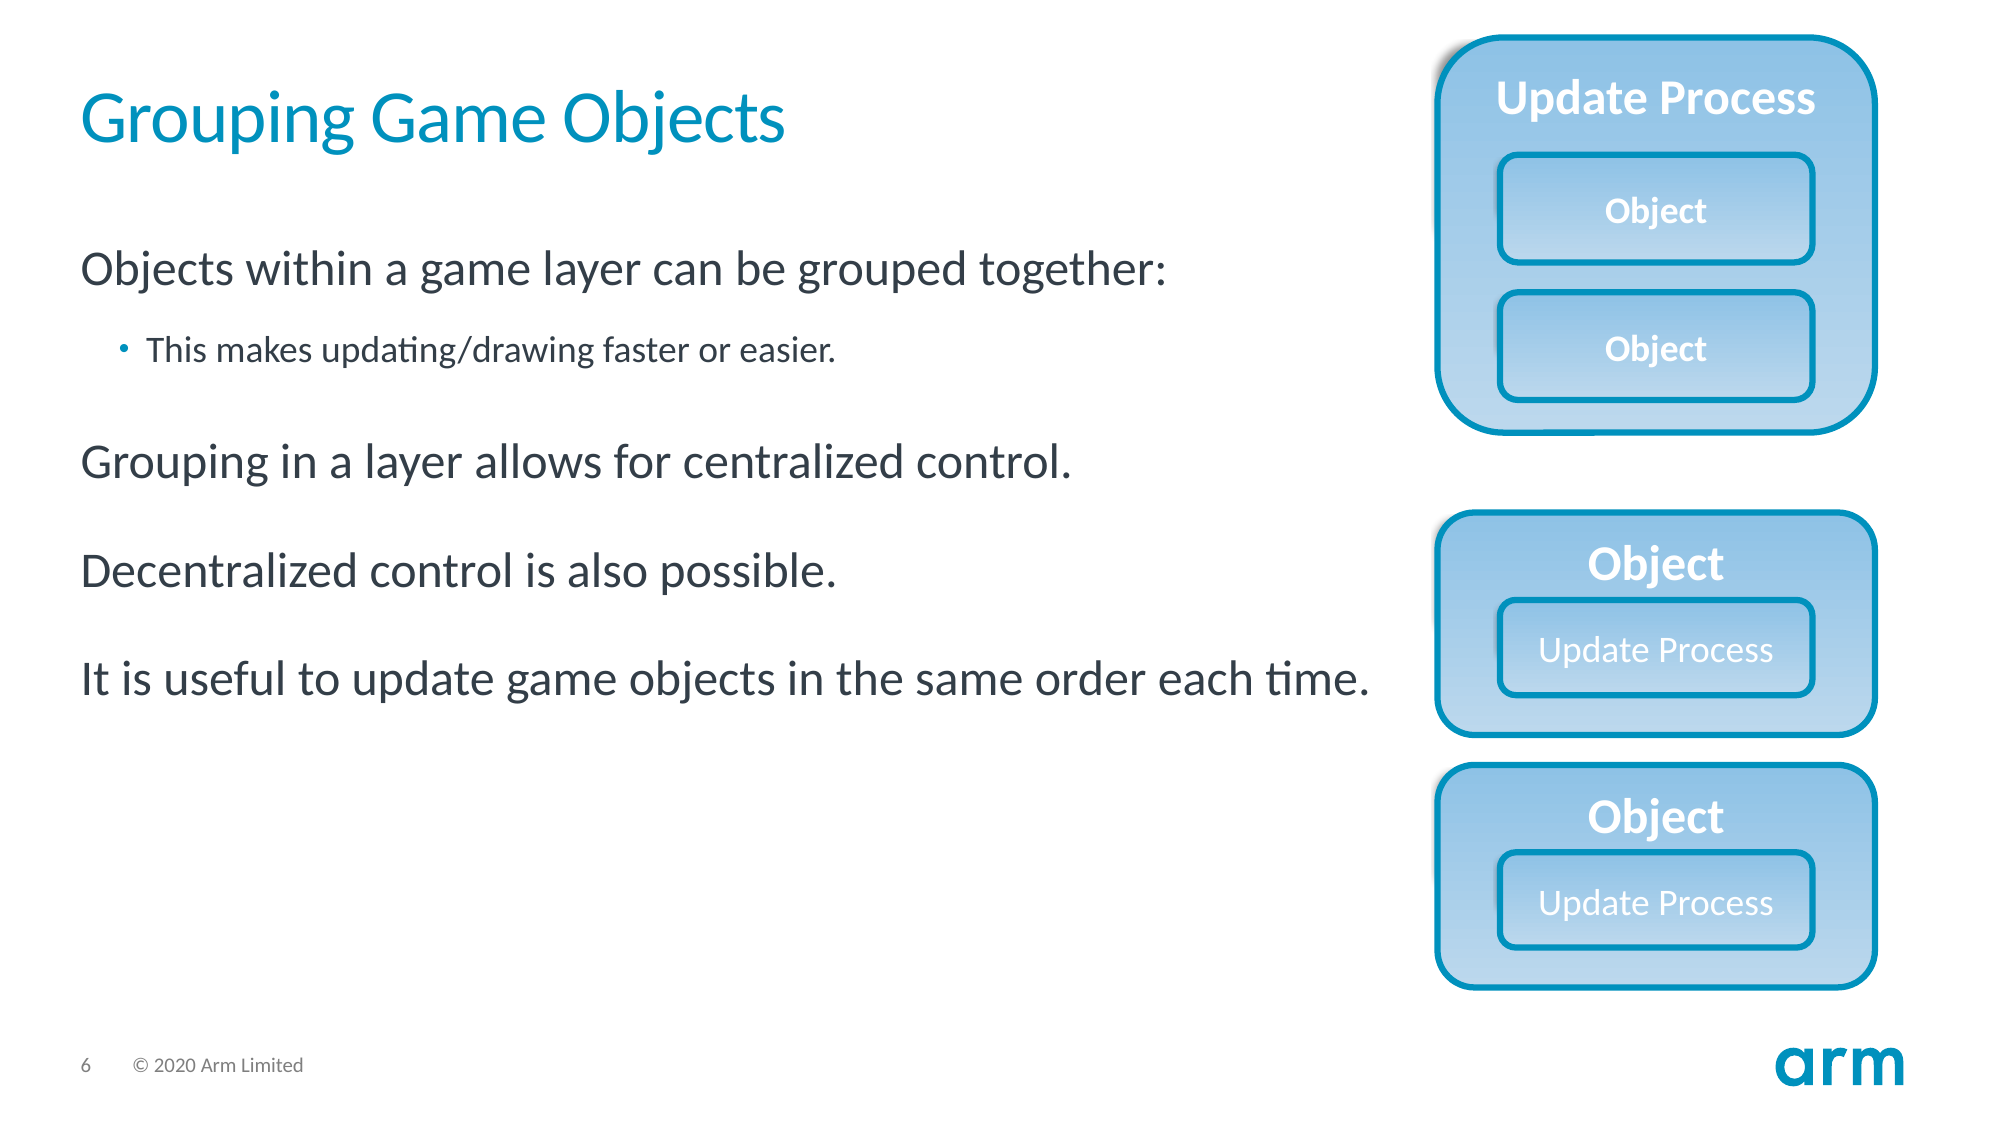

Update Process
# Grouping Game Objects
Object
Objects within a game layer can be grouped together:
This makes updating/drawing faster or easier.
Grouping in a layer allows for centralized control.
Decentralized control is also possible.
It is useful to update game objects in the same order each time.
Object
Object
Update Process
Object
Update Process